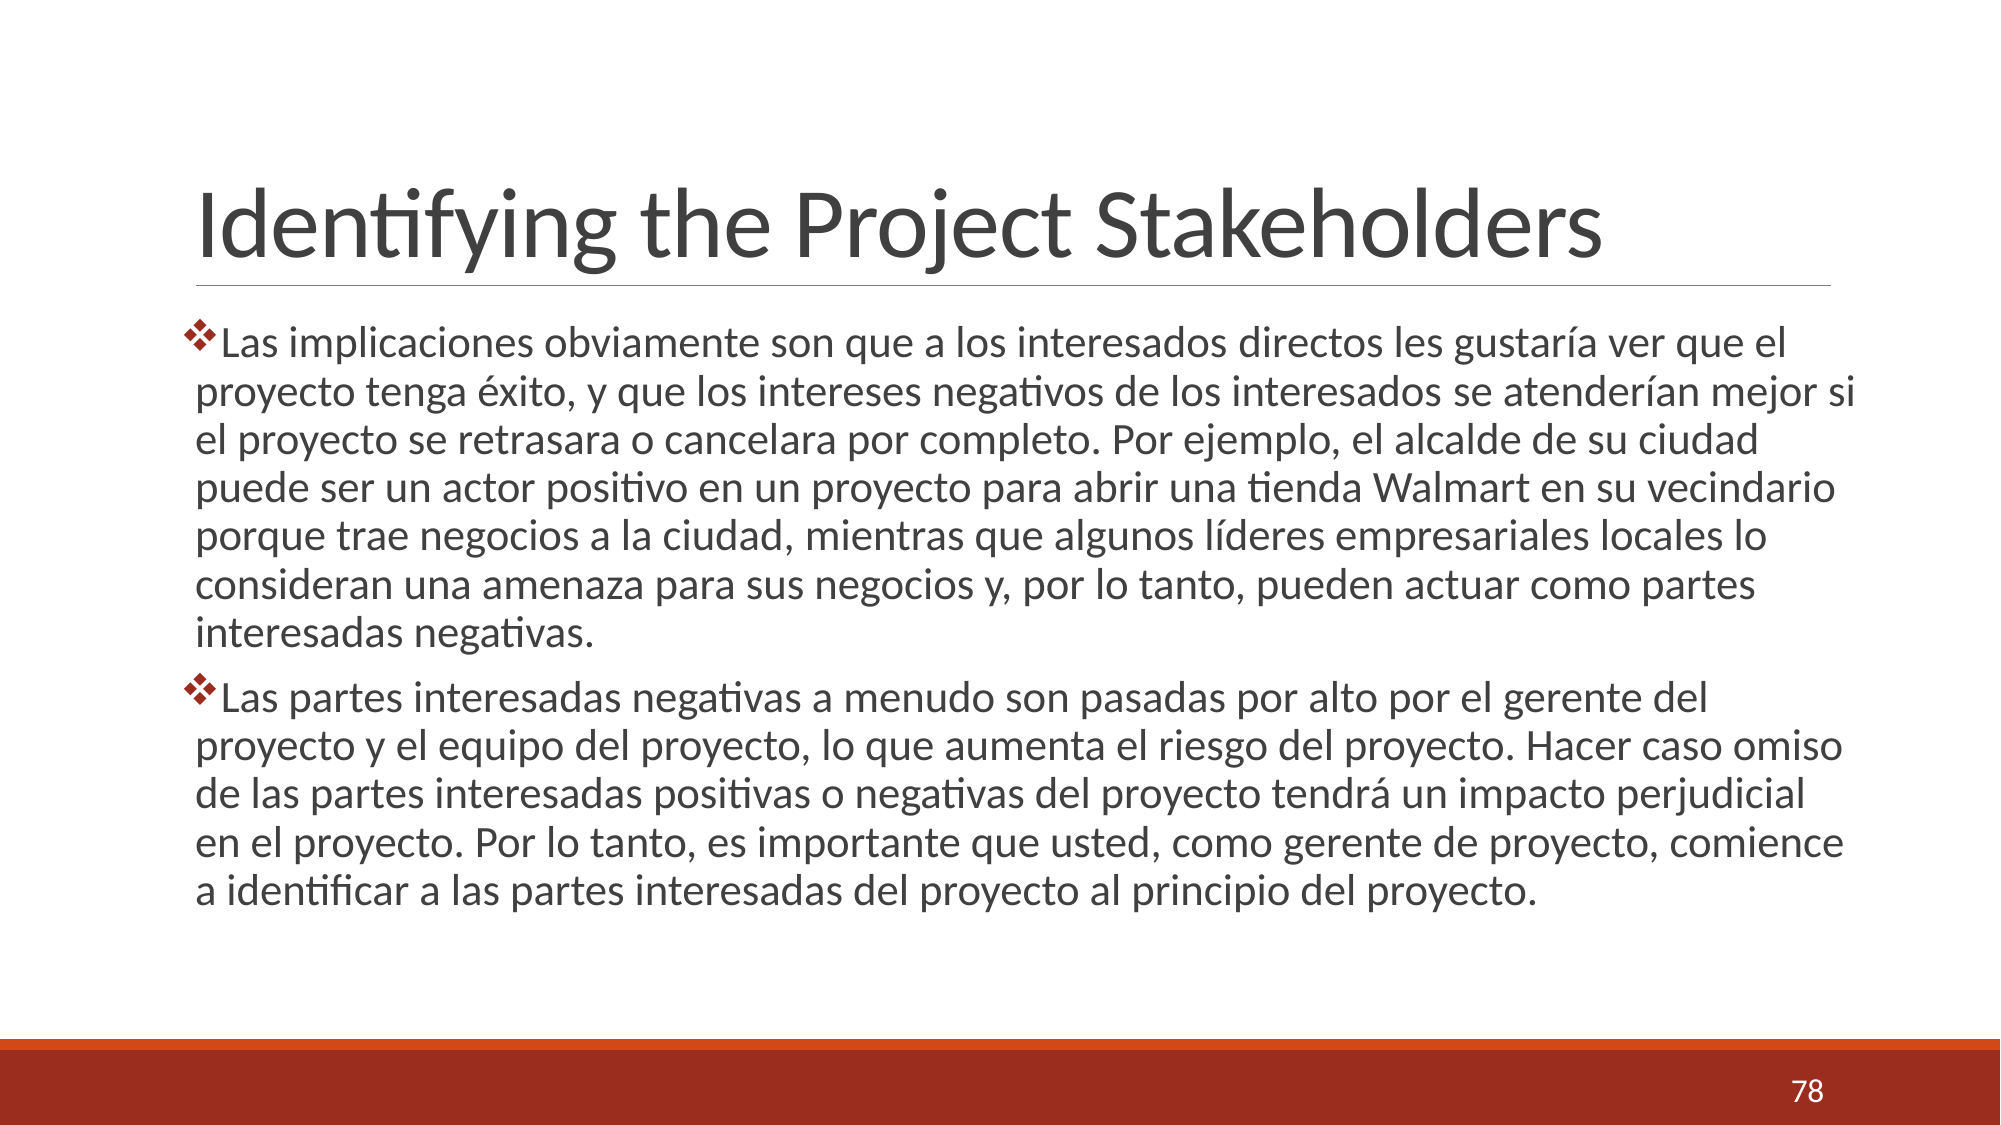

# Identifying the Project Stakeholders
Las implicaciones obviamente son que a los interesados ​​directos les gustaría ver que el proyecto tenga éxito, y que los intereses negativos de los interesados ​​se atenderían mejor si el proyecto se retrasara o cancelara por completo. Por ejemplo, el alcalde de su ciudad puede ser un actor positivo en un proyecto para abrir una tienda Walmart en su vecindario porque trae negocios a la ciudad, mientras que algunos líderes empresariales locales lo consideran una amenaza para sus negocios y, por lo tanto, pueden actuar como partes interesadas negativas.
Las partes interesadas negativas a menudo son pasadas por alto por el gerente del proyecto y el equipo del proyecto, lo que aumenta el riesgo del proyecto. Hacer caso omiso de las partes interesadas positivas o negativas del proyecto tendrá un impacto perjudicial en el proyecto. Por lo tanto, es importante que usted, como gerente de proyecto, comience a identificar a las partes interesadas del proyecto al principio del proyecto.
78